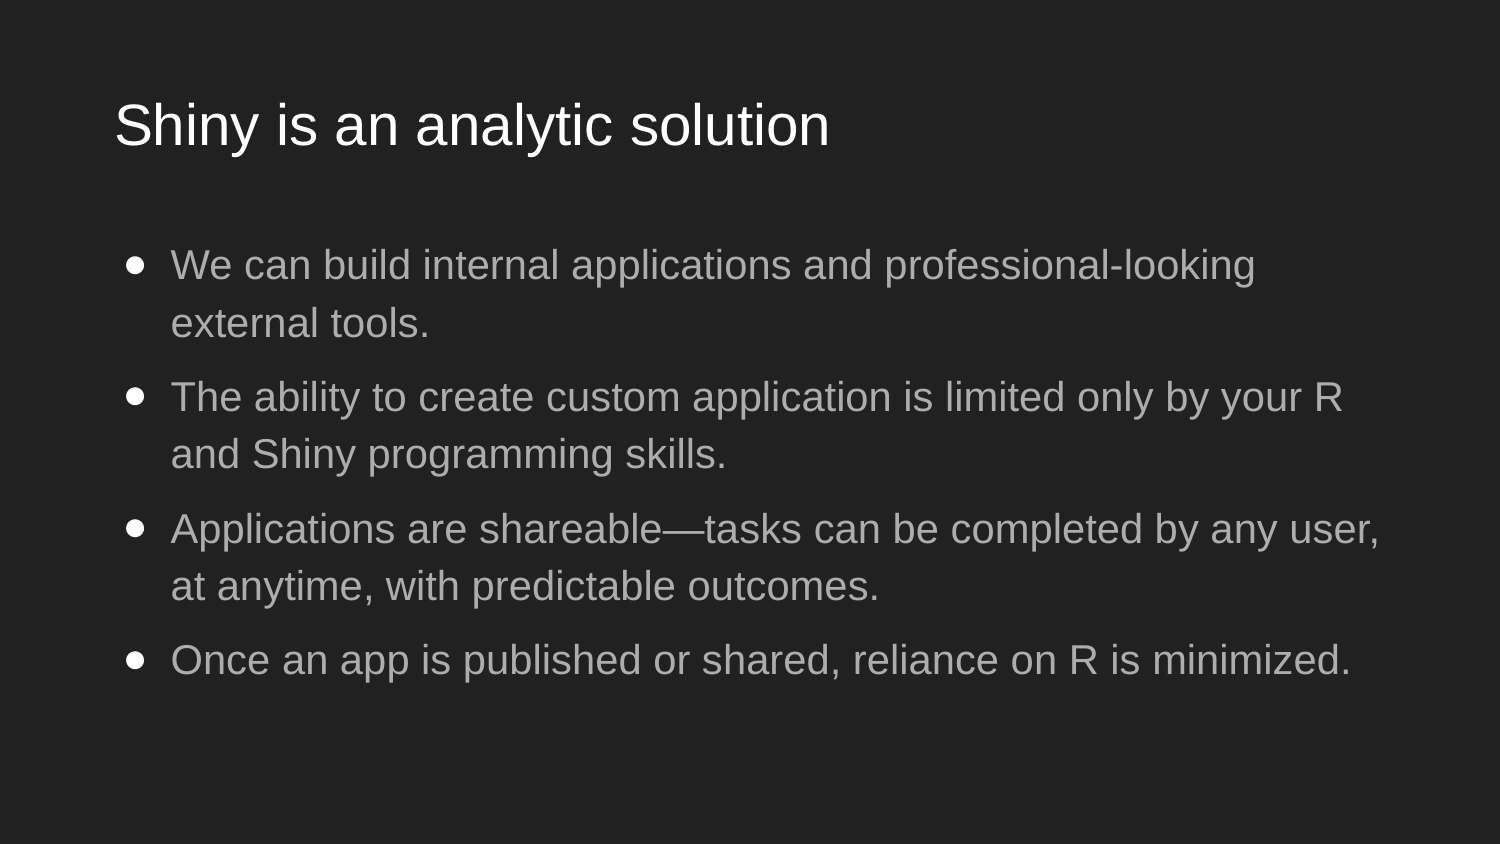

# Shiny is an analytic solution
We can build internal applications and professional-looking external tools.
The ability to create custom application is limited only by your R and Shiny programming skills.
Applications are shareable—tasks can be completed by any user, at anytime, with predictable outcomes.
Once an app is published or shared, reliance on R is minimized.